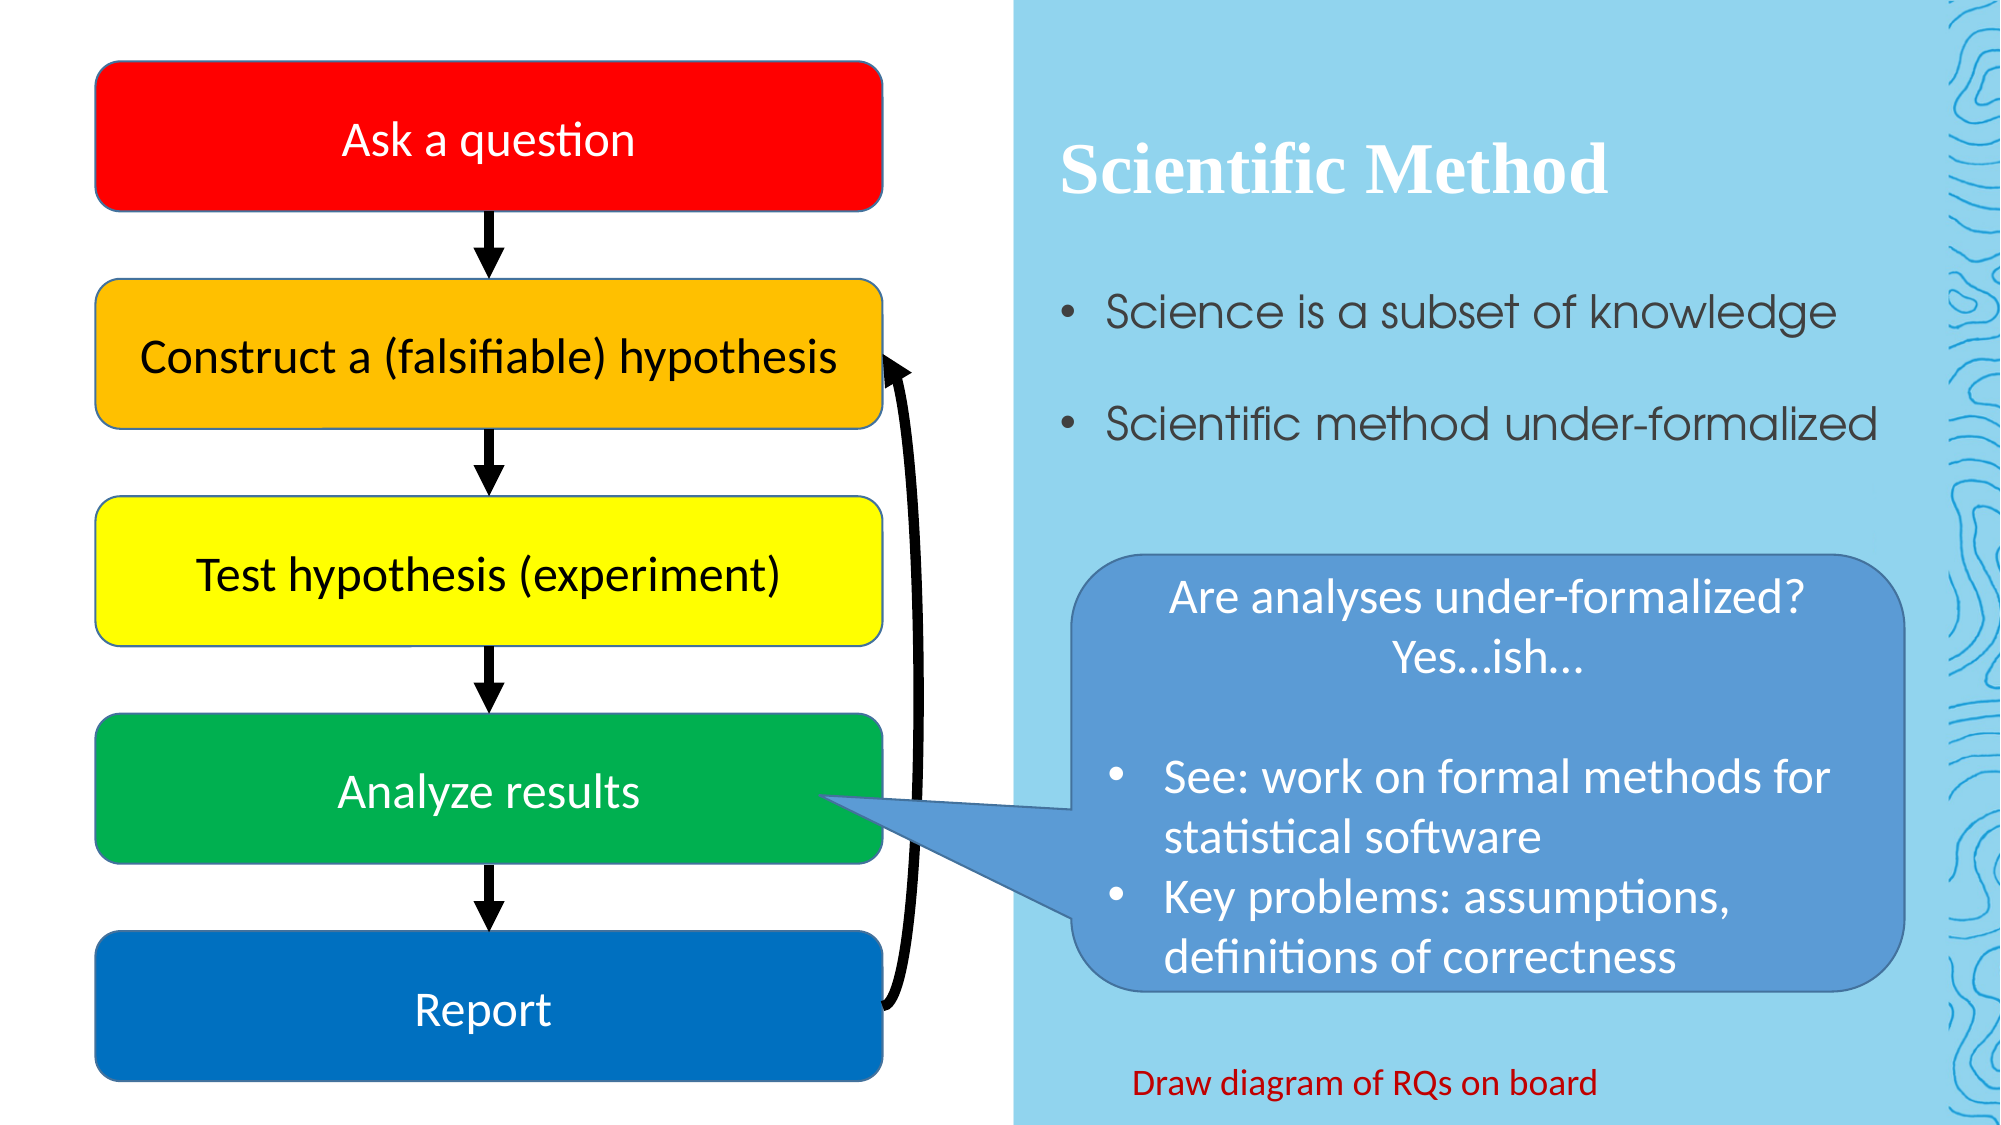

Ask a question
# Scientific Method
Science is a subset of knowledge
Scientific method under-formalized
Construct a (falsifiable) hypothesis
Test hypothesis (experiment)
Are analyses under-formalized?
Yes…ish…

See: work on formal methods for statistical software
Key problems: assumptions, definitions of correctness
Analyze results
Report
Draw diagram of RQs on board